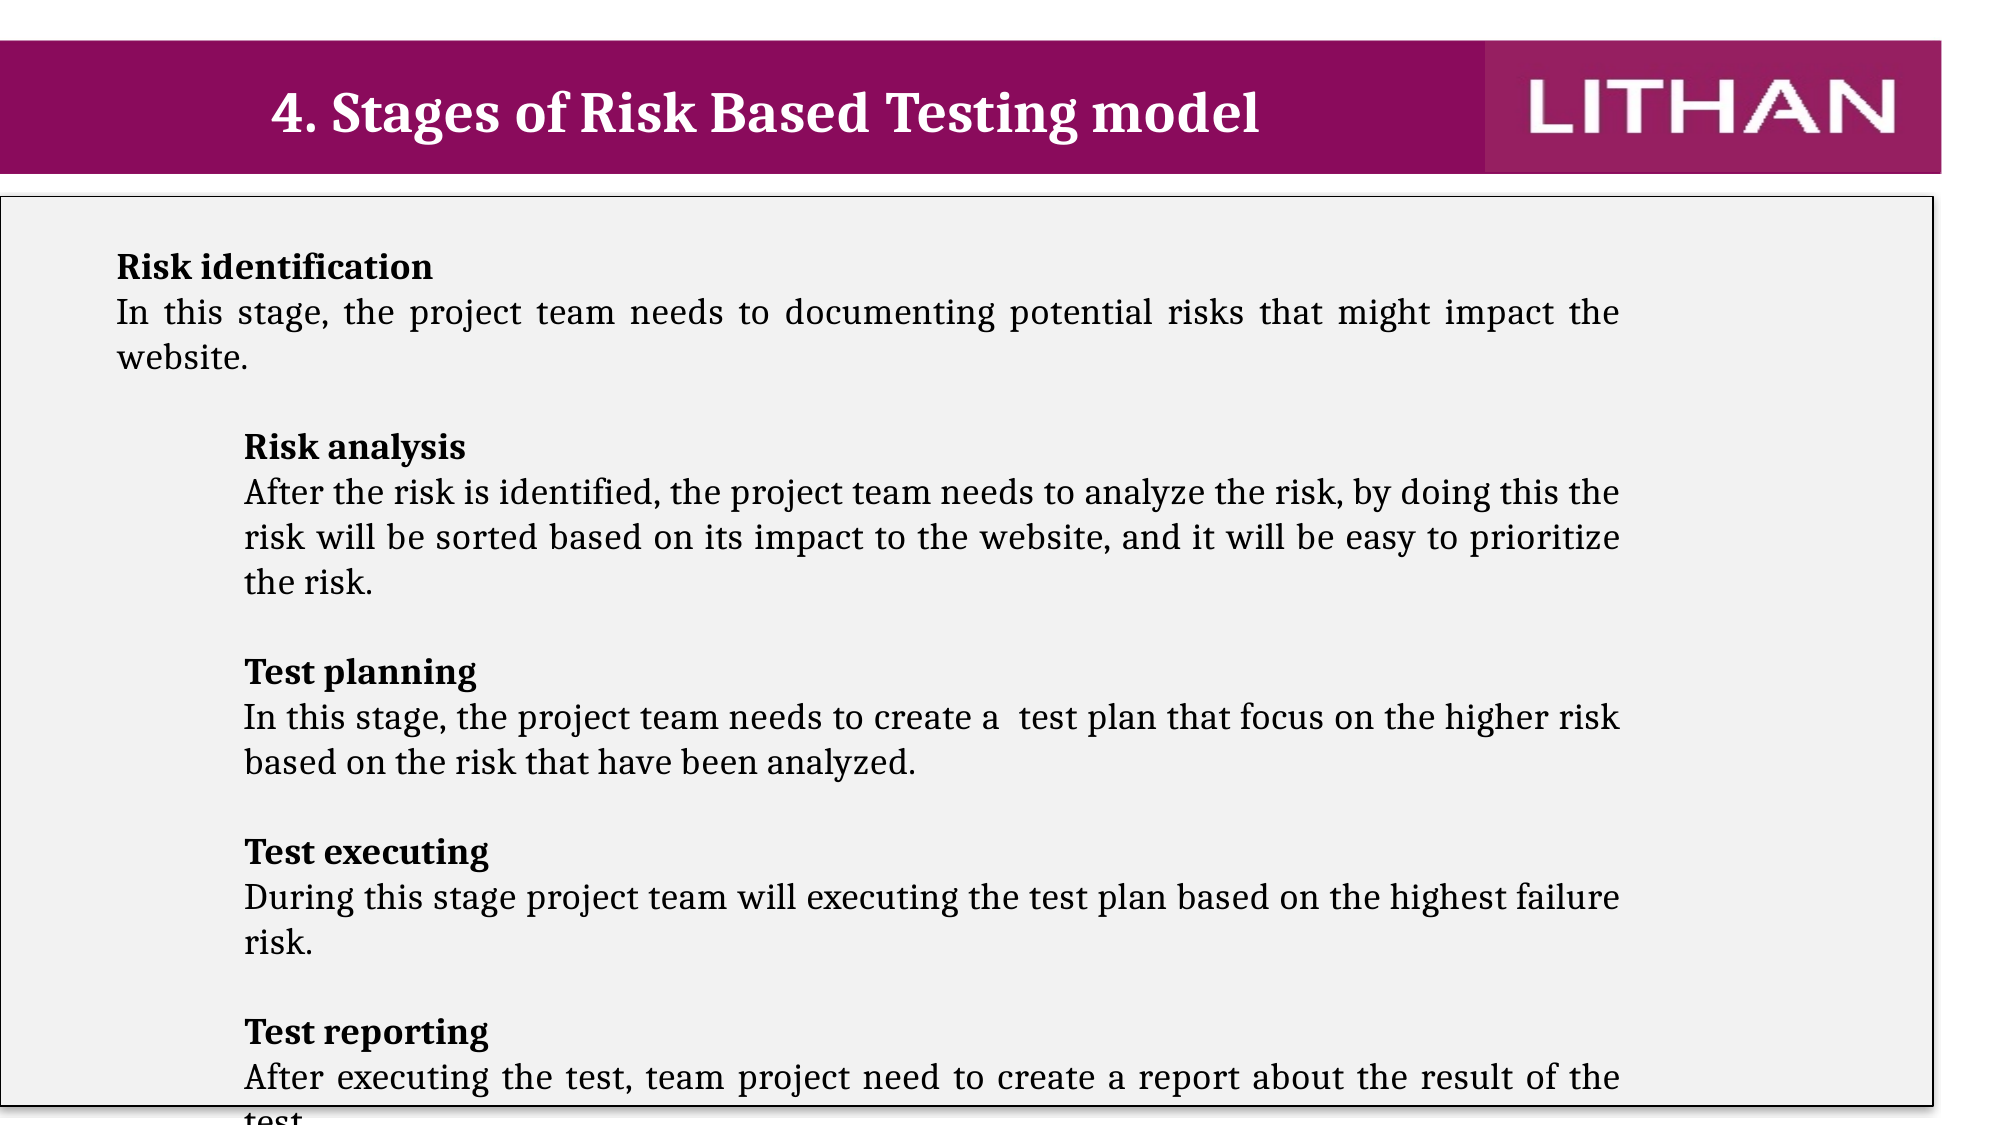

4. Stages of Risk Based Testing model

Risk identification
In this stage, the project team needs to documenting potential risks that might impact the website.

Risk analysis
After the risk is identified, the project team needs to analyze the risk, by doing this the risk will be sorted based on its impact to the website, and it will be easy to prioritize the risk.

Test planning
In this stage, the project team needs to create a  test plan that focus on the higher risk based on the risk that have been analyzed.

Test executing
During this stage project team will executing the test plan based on the highest failure risk.

Test reporting
After executing the test, team project need to create a report about the result of the test.